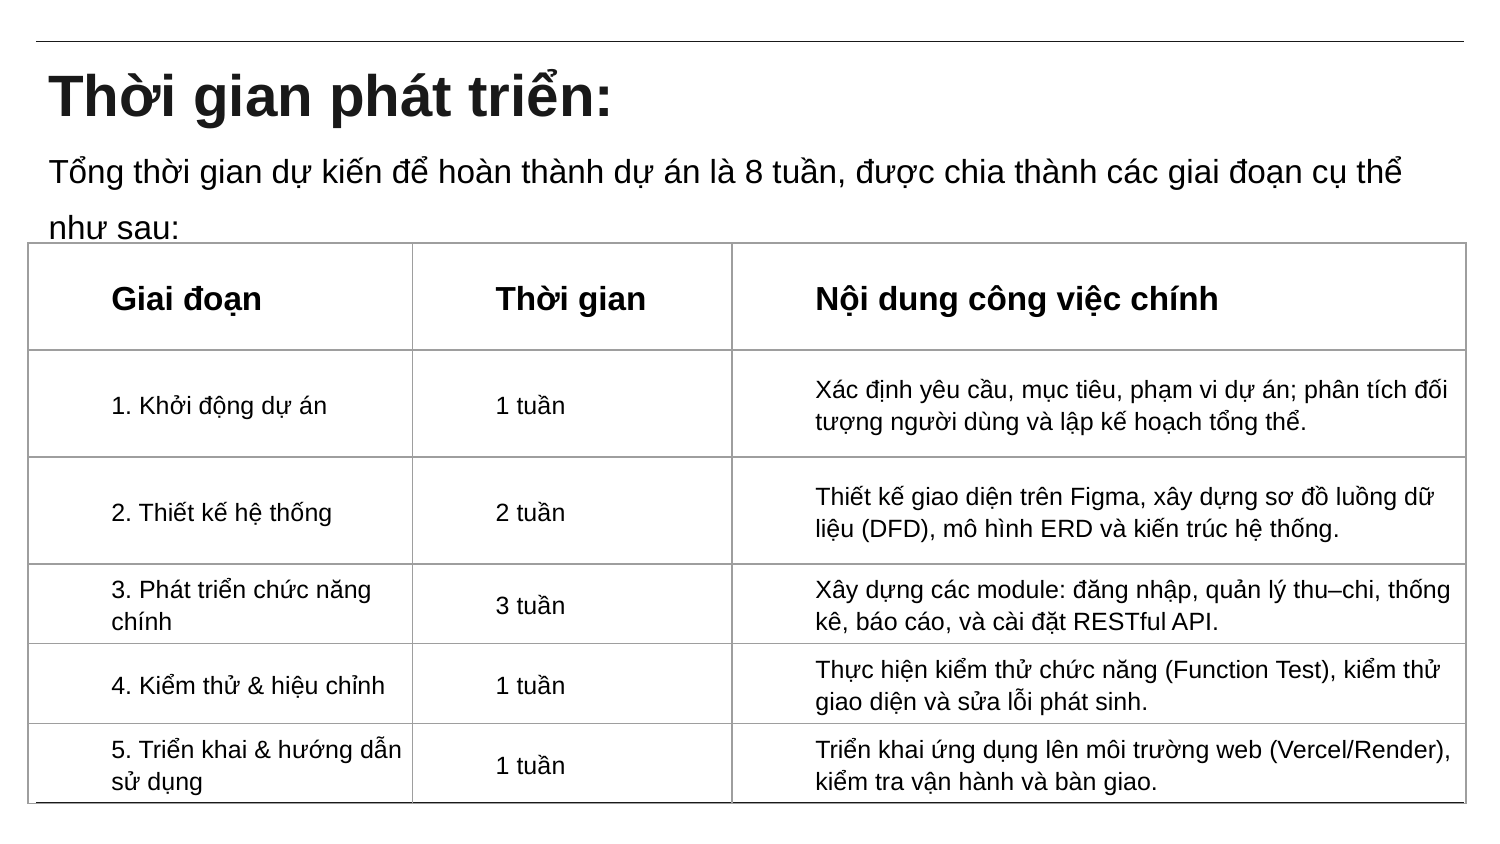

Thời gian phát triển:
Tổng thời gian dự kiến để hoàn thành dự án là 8 tuần, được chia thành các giai đoạn cụ thể như sau:
| Giai đoạn | Thời gian | Nội dung công việc chính |
| --- | --- | --- |
| 1. Khởi động dự án | 1 tuần | Xác định yêu cầu, mục tiêu, phạm vi dự án; phân tích đối tượng người dùng và lập kế hoạch tổng thể. |
| 2. Thiết kế hệ thống | 2 tuần | Thiết kế giao diện trên Figma, xây dựng sơ đồ luồng dữ liệu (DFD), mô hình ERD và kiến trúc hệ thống. |
| 3. Phát triển chức năng chính | 3 tuần | Xây dựng các module: đăng nhập, quản lý thu–chi, thống kê, báo cáo, và cài đặt RESTful API. |
| 4. Kiểm thử & hiệu chỉnh | 1 tuần | Thực hiện kiểm thử chức năng (Function Test), kiểm thử giao diện và sửa lỗi phát sinh. |
| 5. Triển khai & hướng dẫn sử dụng | 1 tuần | Triển khai ứng dụng lên môi trường web (Vercel/Render), kiểm tra vận hành và bàn giao. |